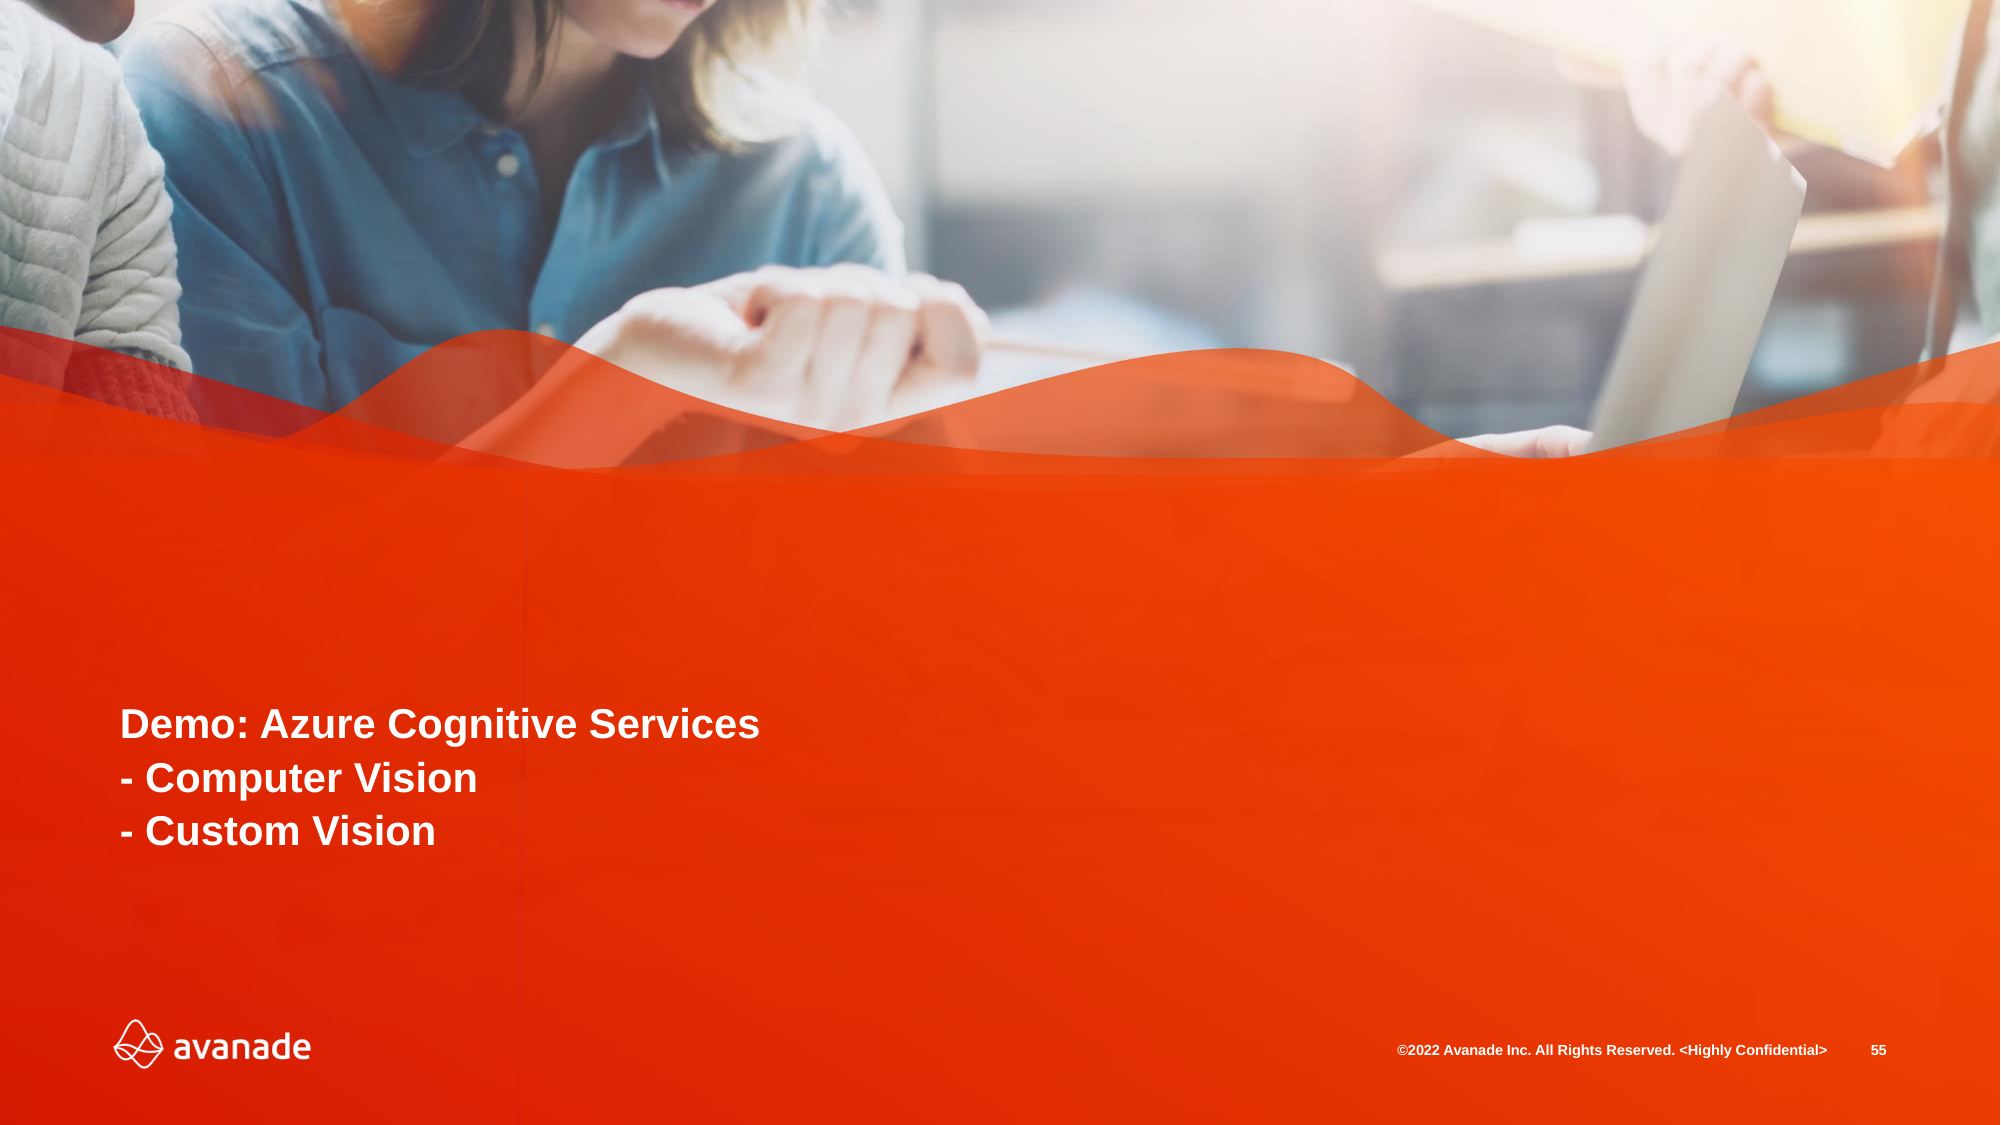

Demo: Azure Cognitive Services
- Computer Vision
- Custom Vision